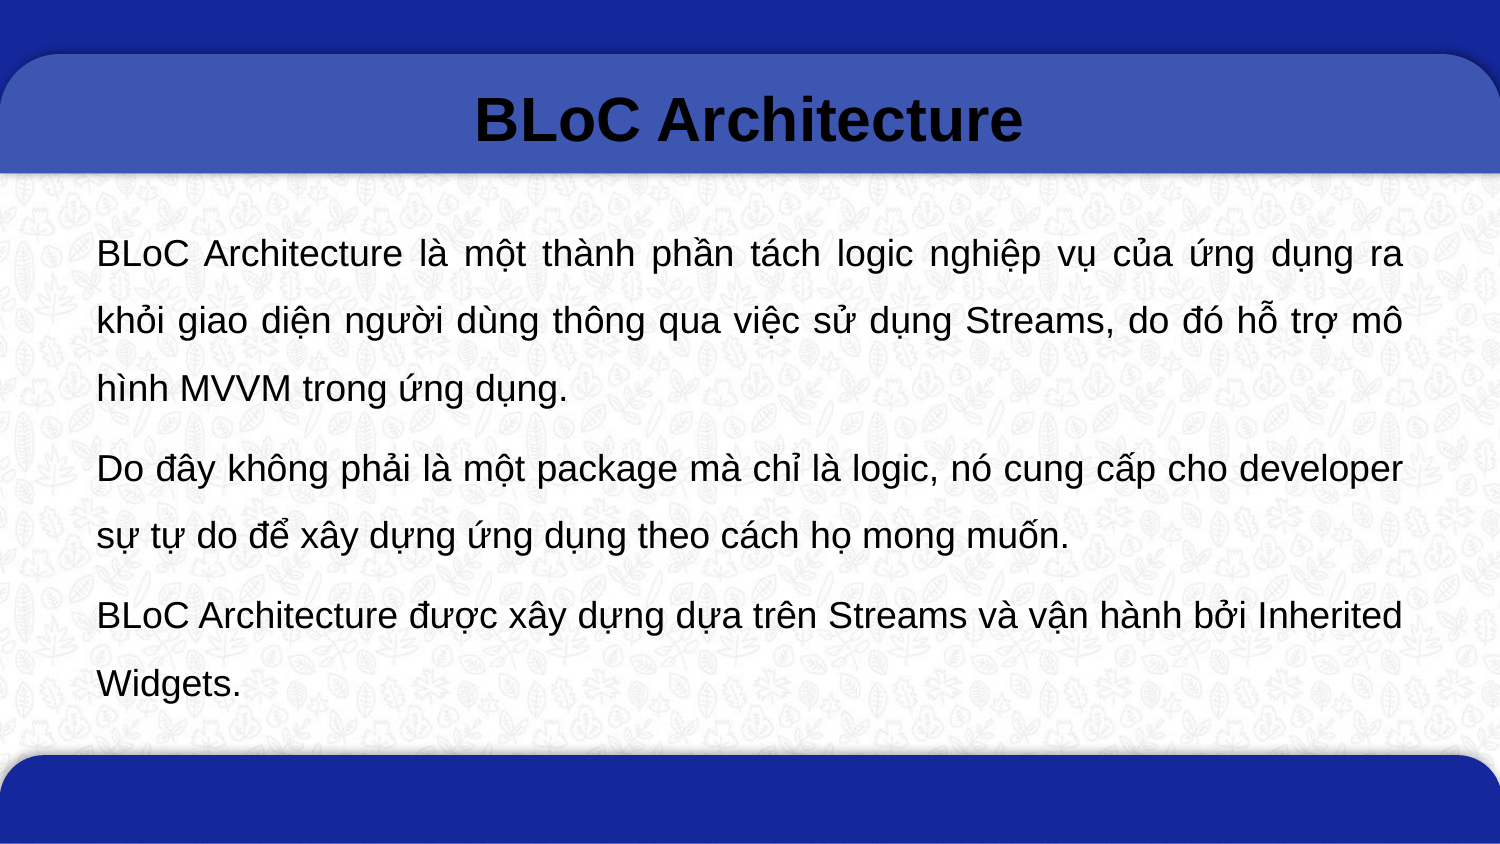

# BLoC Architecture
BLoC Architecture là một thành phần tách logic nghiệp vụ của ứng dụng ra khỏi giao diện người dùng thông qua việc sử dụng Streams, do đó hỗ trợ mô hình MVVM trong ứng dụng.
Do đây không phải là một package mà chỉ là logic, nó cung cấp cho developer sự tự do để xây dựng ứng dụng theo cách họ mong muốn.
BLoC Architecture được xây dựng dựa trên Streams và vận hành bởi Inherited Widgets.